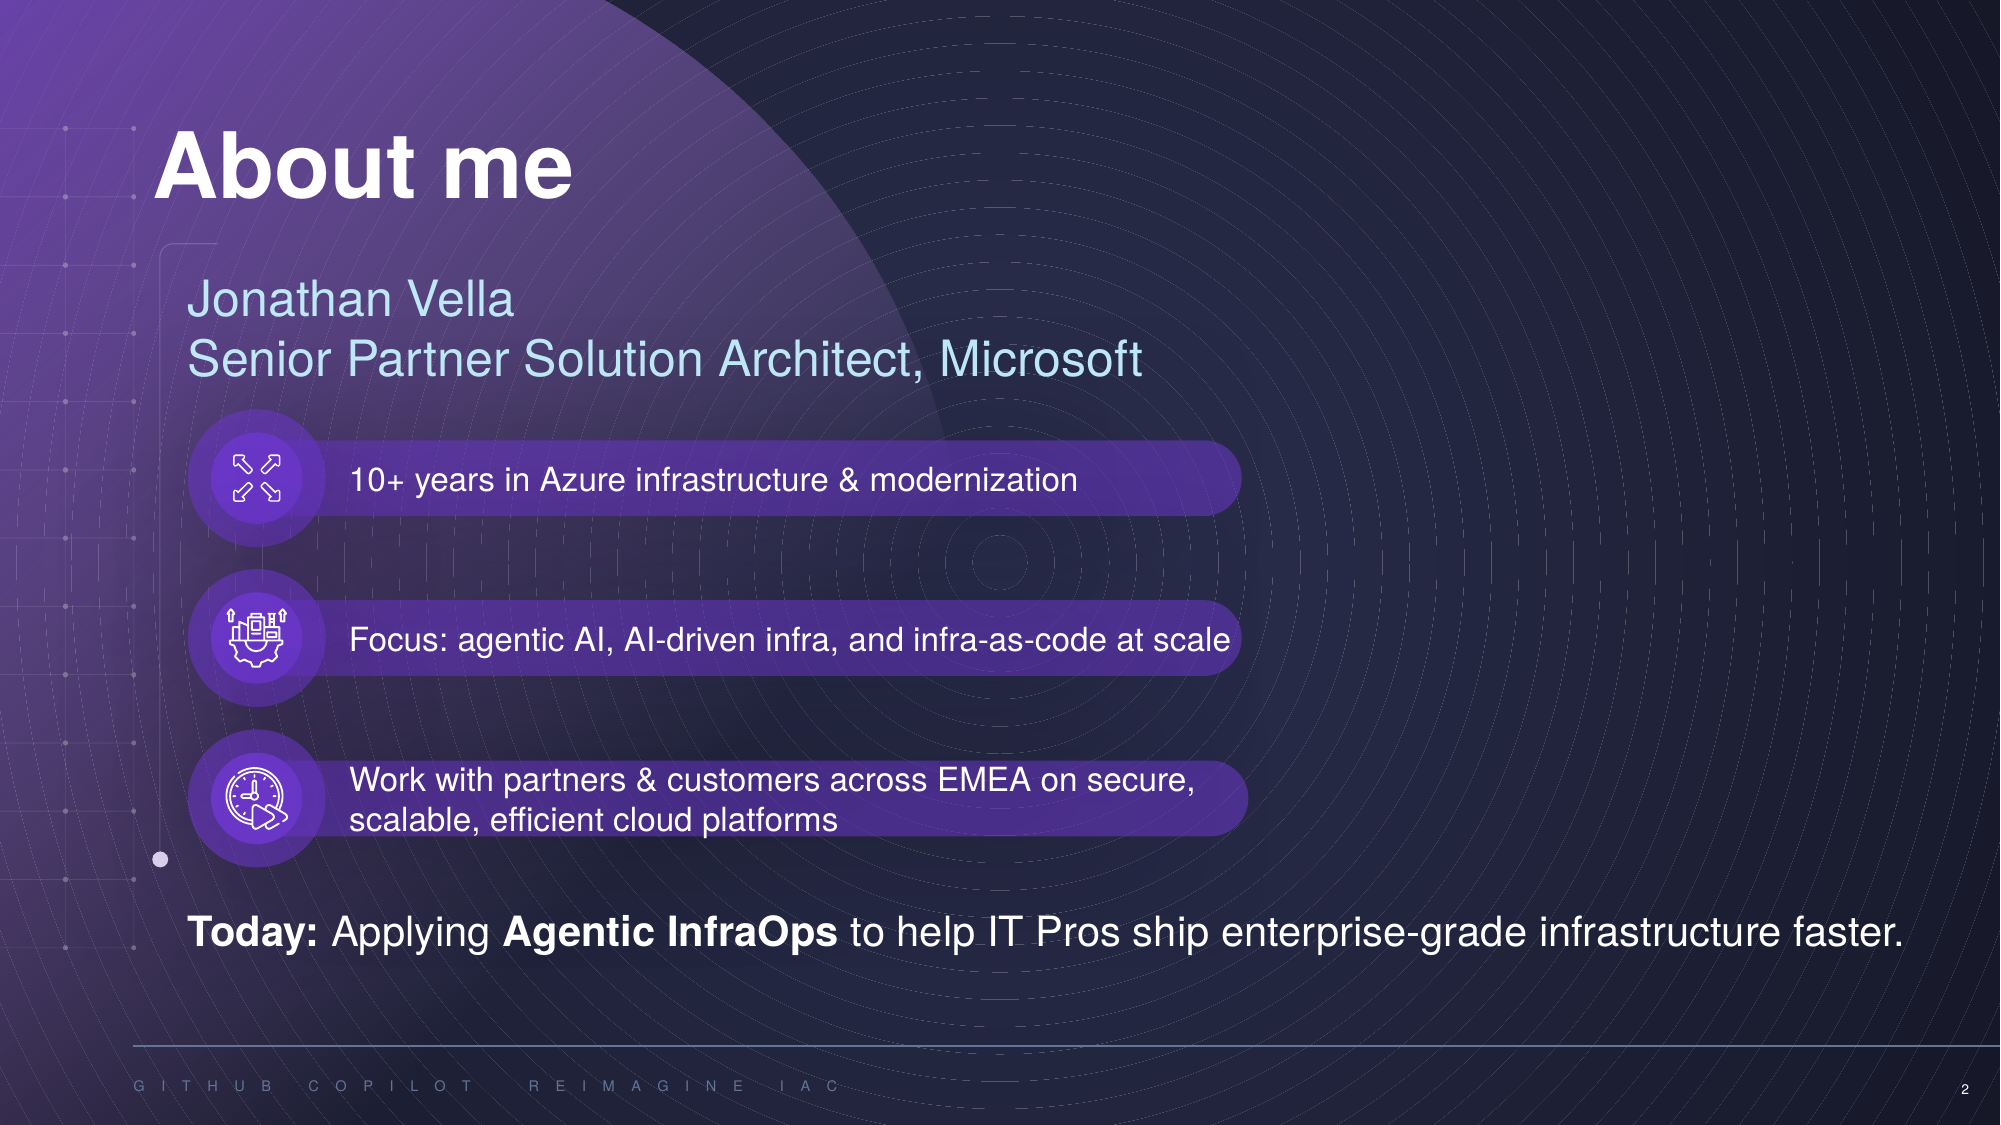

About me
Jonathan Vella
Senior Partner Solution Architect, Microsoft

10+ years in Azure infrastructure & modernization

Focus: agentic AI, AI‑driven infra, and infra‑as‑code at scale

Work with partners & customers across EMEA on secure, scalable, efficient cloud platforms

Today: Applying Agentic InfraOps to help IT Pros ship enterprise‑grade infrastructure faster.